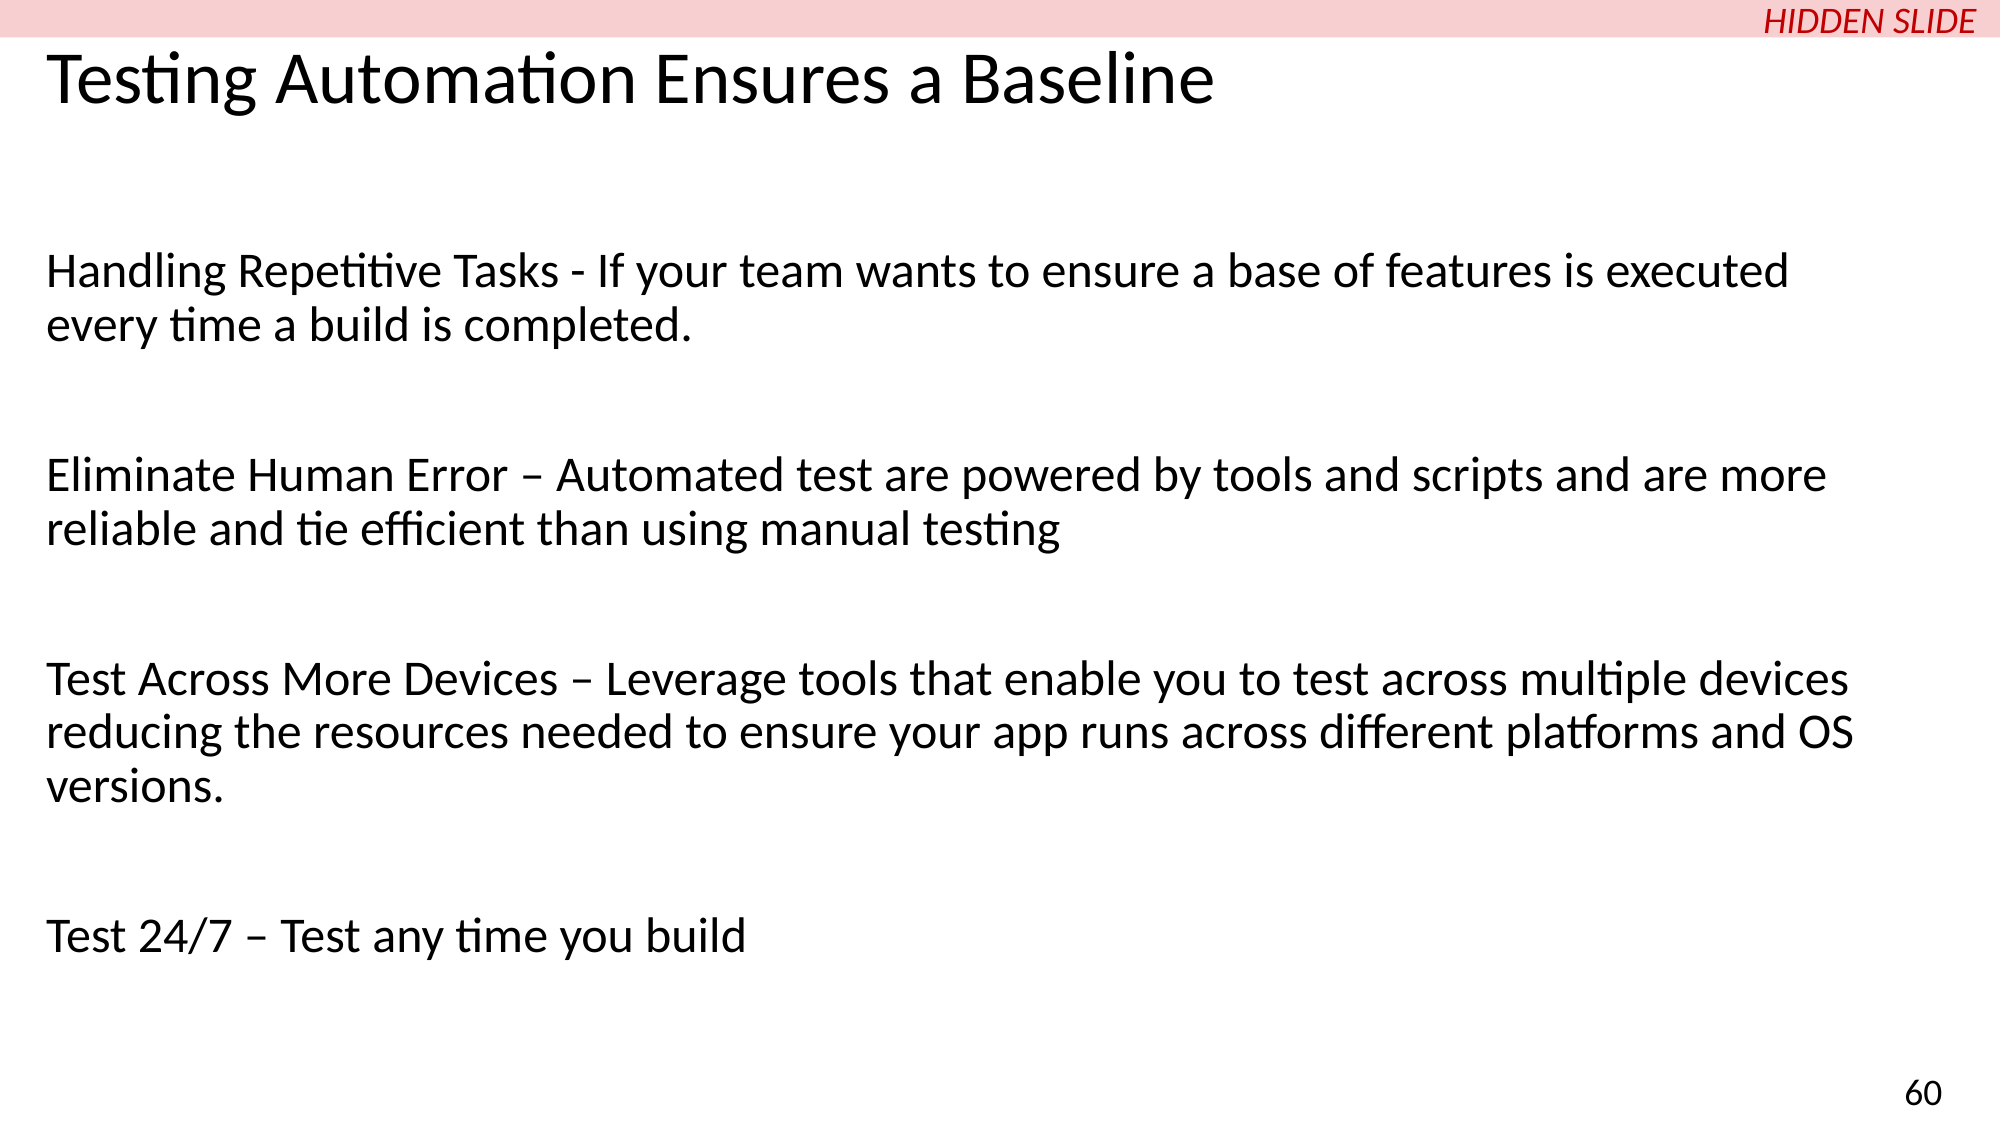

HIDDEN SLIDE
# Testing Automation Ensures a Baseline

Handling Repetitive Tasks - If your team wants to ensure a base of features is executed every time a build is completed.

Eliminate Human Error – Automated test are powered by tools and scripts and are more reliable and tie efficient than using manual testing

Test Across More Devices – Leverage tools that enable you to test across multiple devices reducing the resources needed to ensure your app runs across different platforms and OS versions.

Test 24/7 – Test any time you build
60